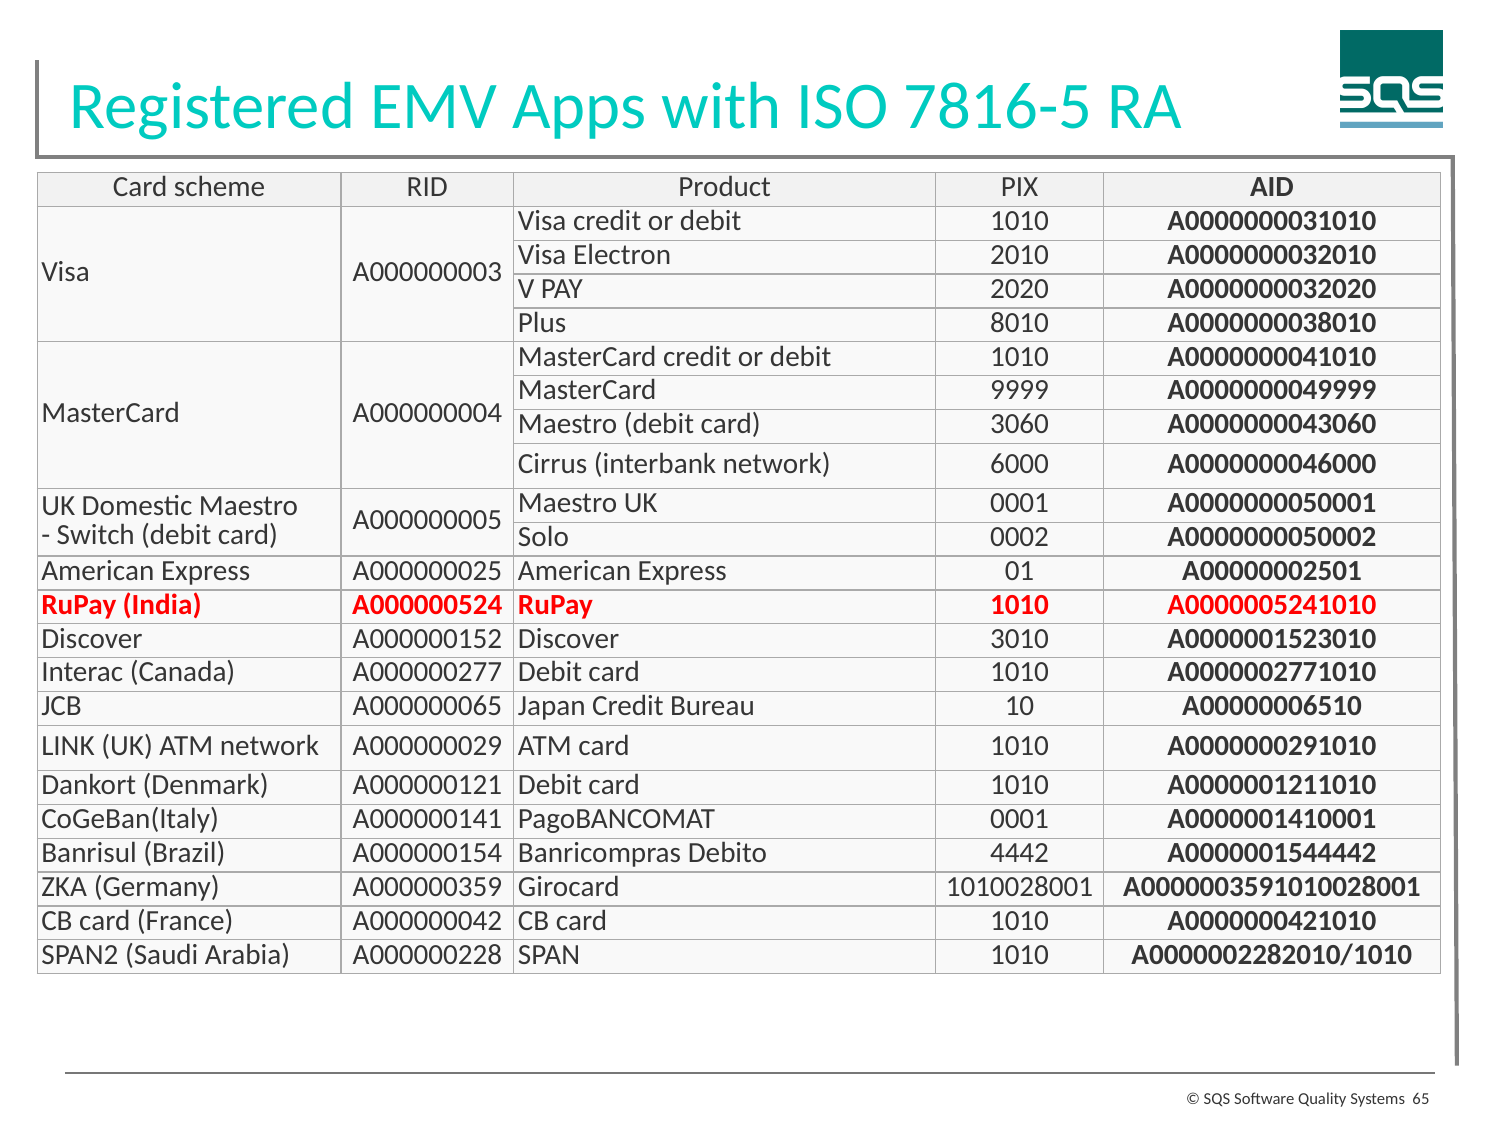

Registered EMV Apps with ISO 7816-5 RA
| Card scheme | RID | Product | PIX | AID |
| --- | --- | --- | --- | --- |
| Visa | A000000003 | Visa credit or debit | 1010 | A0000000031010 |
|  |  | Visa Electron | 2010 | A0000000032010 |
|  |  | V PAY | 2020 | A0000000032020 |
|  |  | Plus | 8010 | A0000000038010 |
| MasterCard | A000000004 | MasterCard credit or debit | 1010 | A0000000041010 |
|  |  | MasterCard | 9999 | A0000000049999 |
|  |  | Maestro (debit card) | 3060 | A0000000043060 |
|  |  | Cirrus (interbank network) | 6000 | A0000000046000 |
| UK Domestic Maestro - Switch (debit card) | A000000005 | Maestro UK | 0001 | A0000000050001 |
|  |  | Solo | 0002 | A0000000050002 |
| American Express | A000000025 | American Express | 01 | A00000002501 |
| RuPay (India) | A000000524 | RuPay | 1010 | A0000005241010 |
| Discover | A000000152 | Discover | 3010 | A0000001523010 |
| Interac (Canada) | A000000277 | Debit card | 1010 | A0000002771010 |
| JCB | A000000065 | Japan Credit Bureau | 10 | A00000006510 |
| LINK (UK) ATM network | A000000029 | ATM card | 1010 | A0000000291010 |
| Dankort (Denmark) | A000000121 | Debit card | 1010 | A0000001211010 |
| CoGeBan(Italy) | A000000141 | PagoBANCOMAT | 0001 | A0000001410001 |
| Banrisul (Brazil) | A000000154 | Banricompras Debito | 4442 | A0000001544442 |
| ZKA (Germany) | A000000359 | Girocard | 1010028001 | A0000003591010028001 |
| CB card (France) | A000000042 | CB card | 1010 | A0000000421010 |
| SPAN2 (Saudi Arabia) | A000000228 | SPAN | 1010 | A0000002282010/1010 |
65
© SQS Software Quality Systems